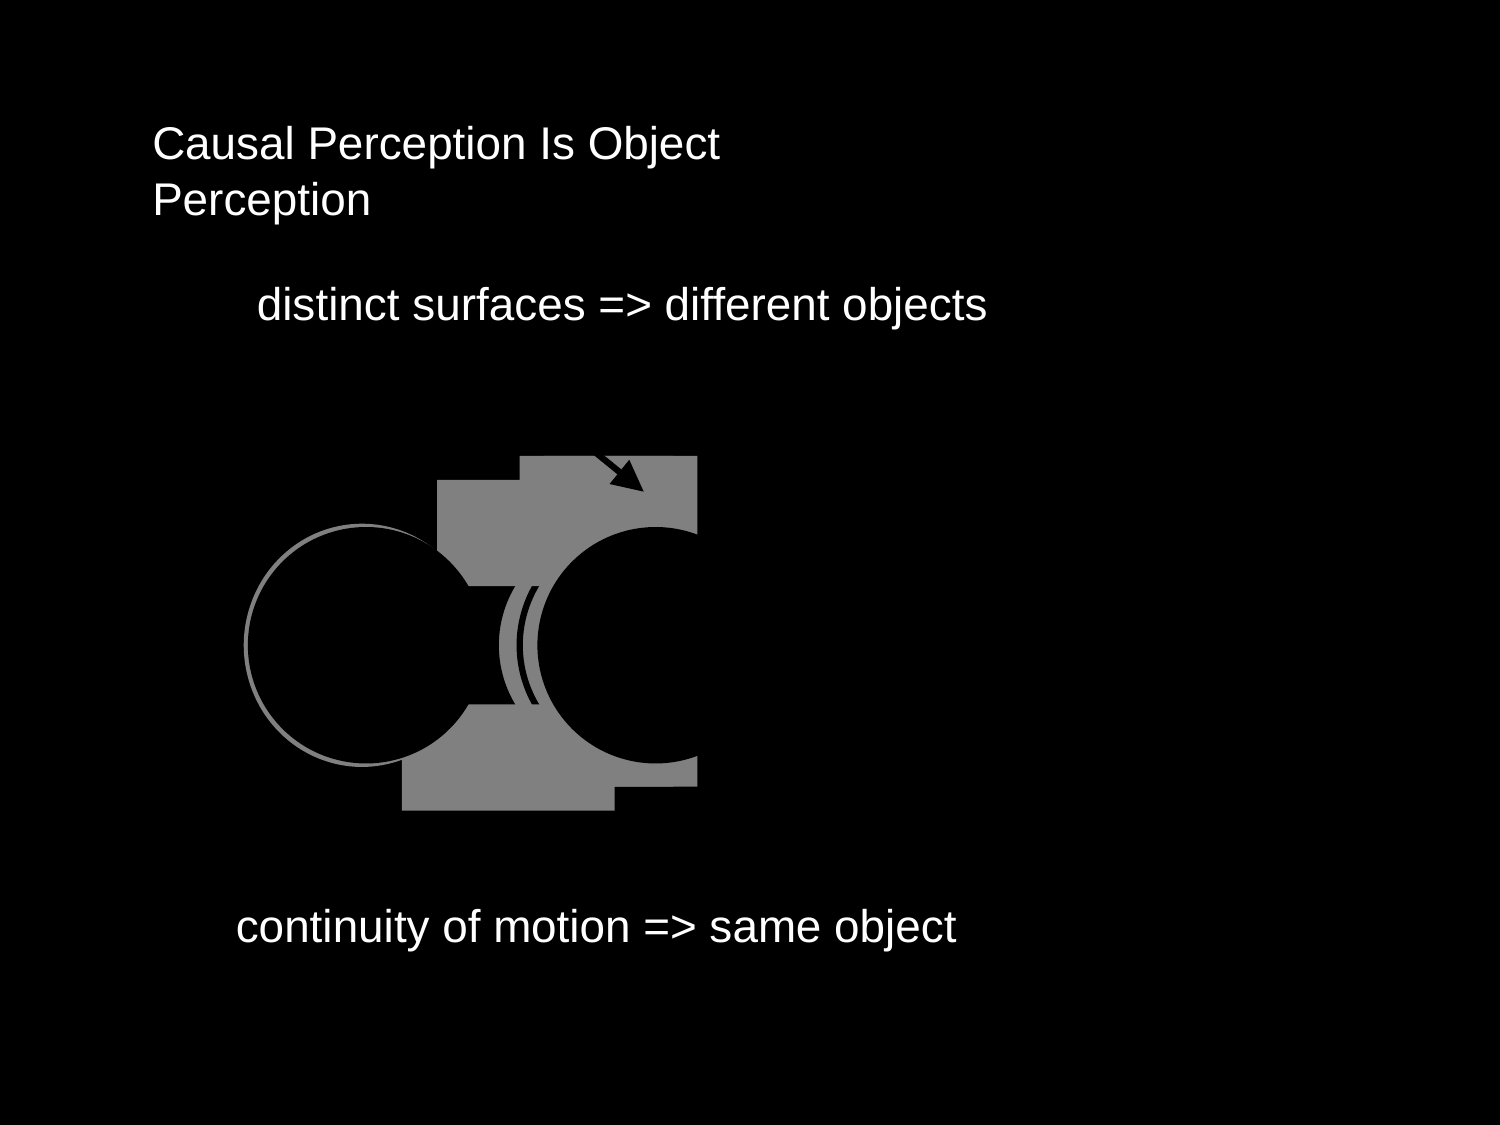

Causal Perception Is Object Perception
distinct surfaces => different objects

continuity of motion => same object